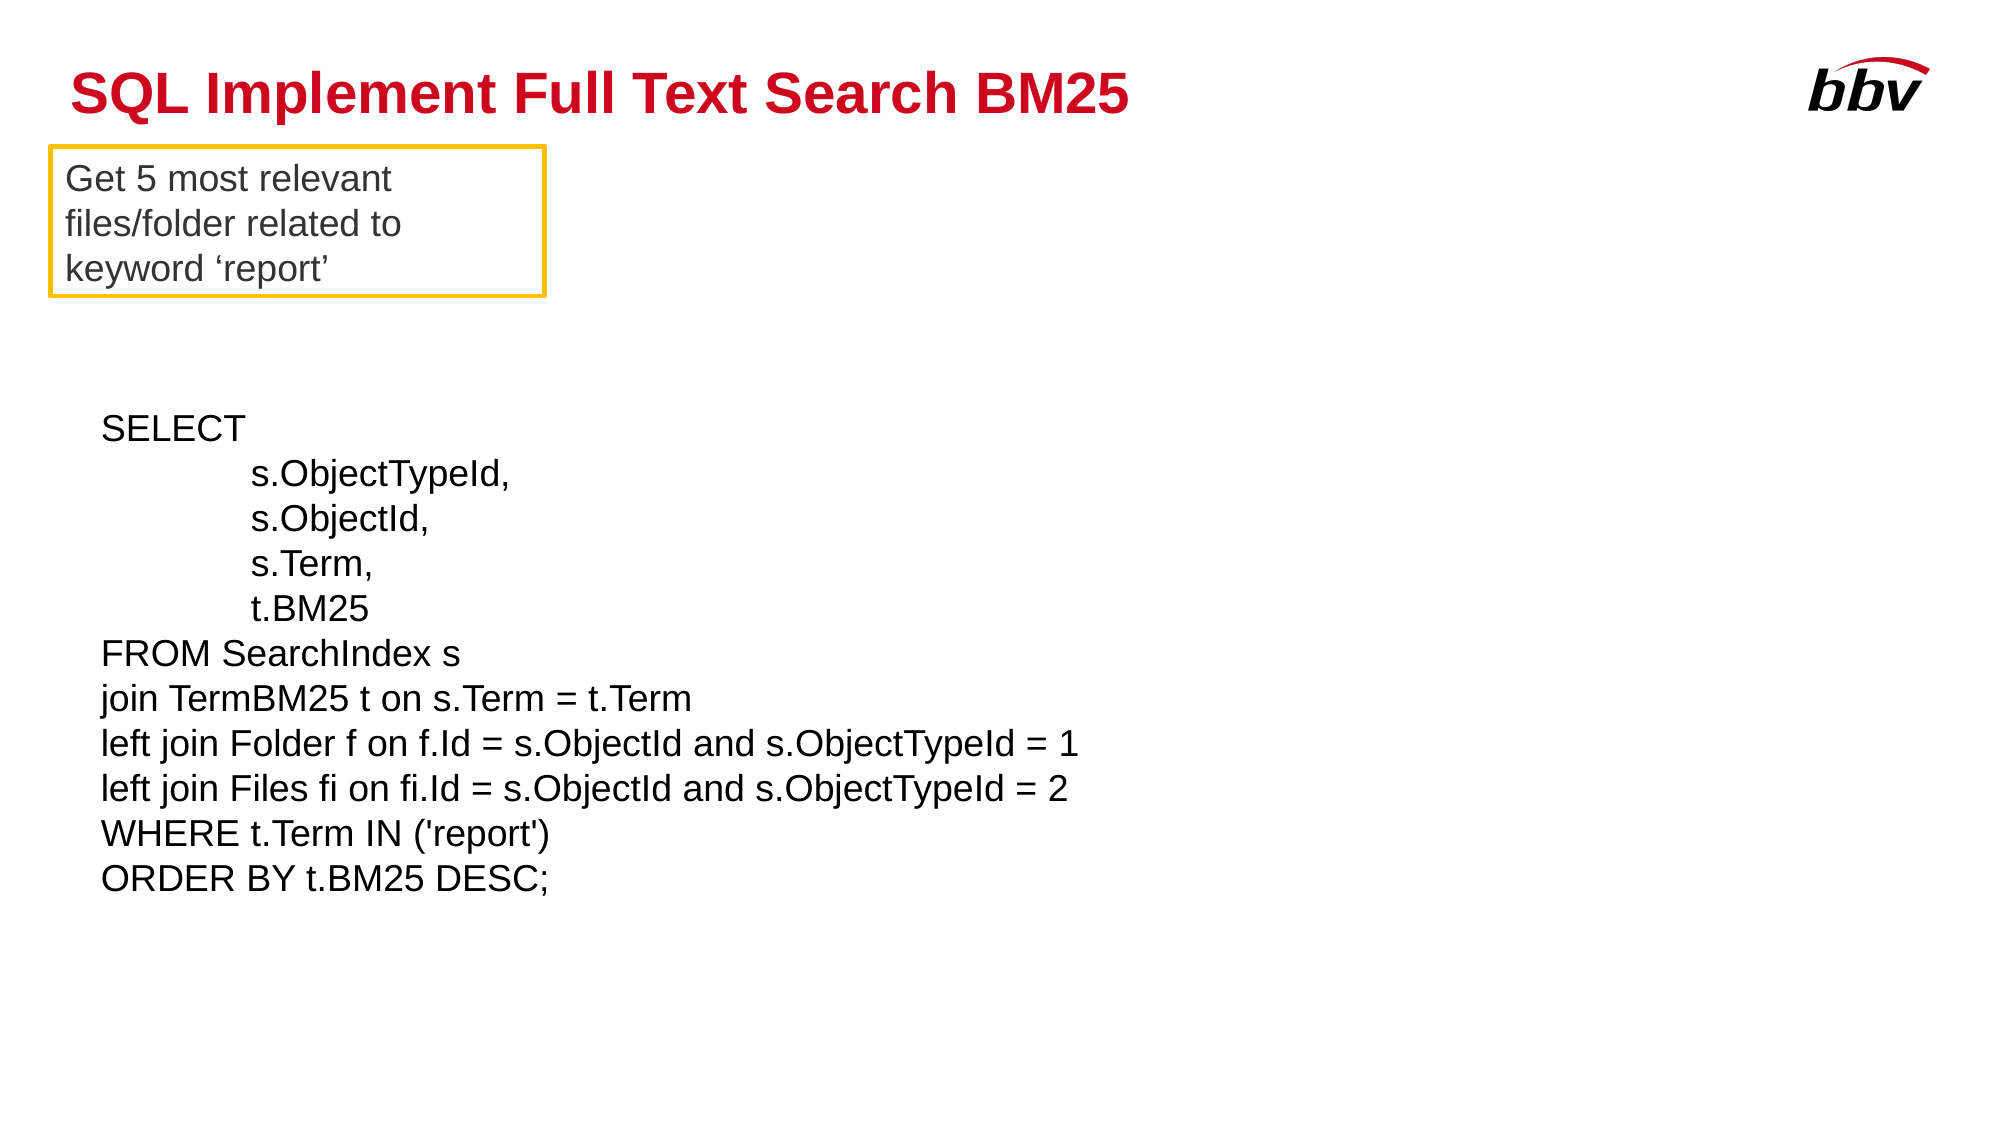

# SQL Implement Full Text Search BM25
Get 5 most relevant files/folder related to keyword ‘report’
SELECT
	s.ObjectTypeId,
	s.ObjectId,
	s.Term,
	t.BM25
FROM SearchIndex s
join TermBM25 t on s.Term = t.Term
left join Folder f on f.Id = s.ObjectId and s.ObjectTypeId = 1
left join Files fi on fi.Id = s.ObjectId and s.ObjectTypeId = 2
WHERE t.Term IN ('report')
ORDER BY t.BM25 DESC;